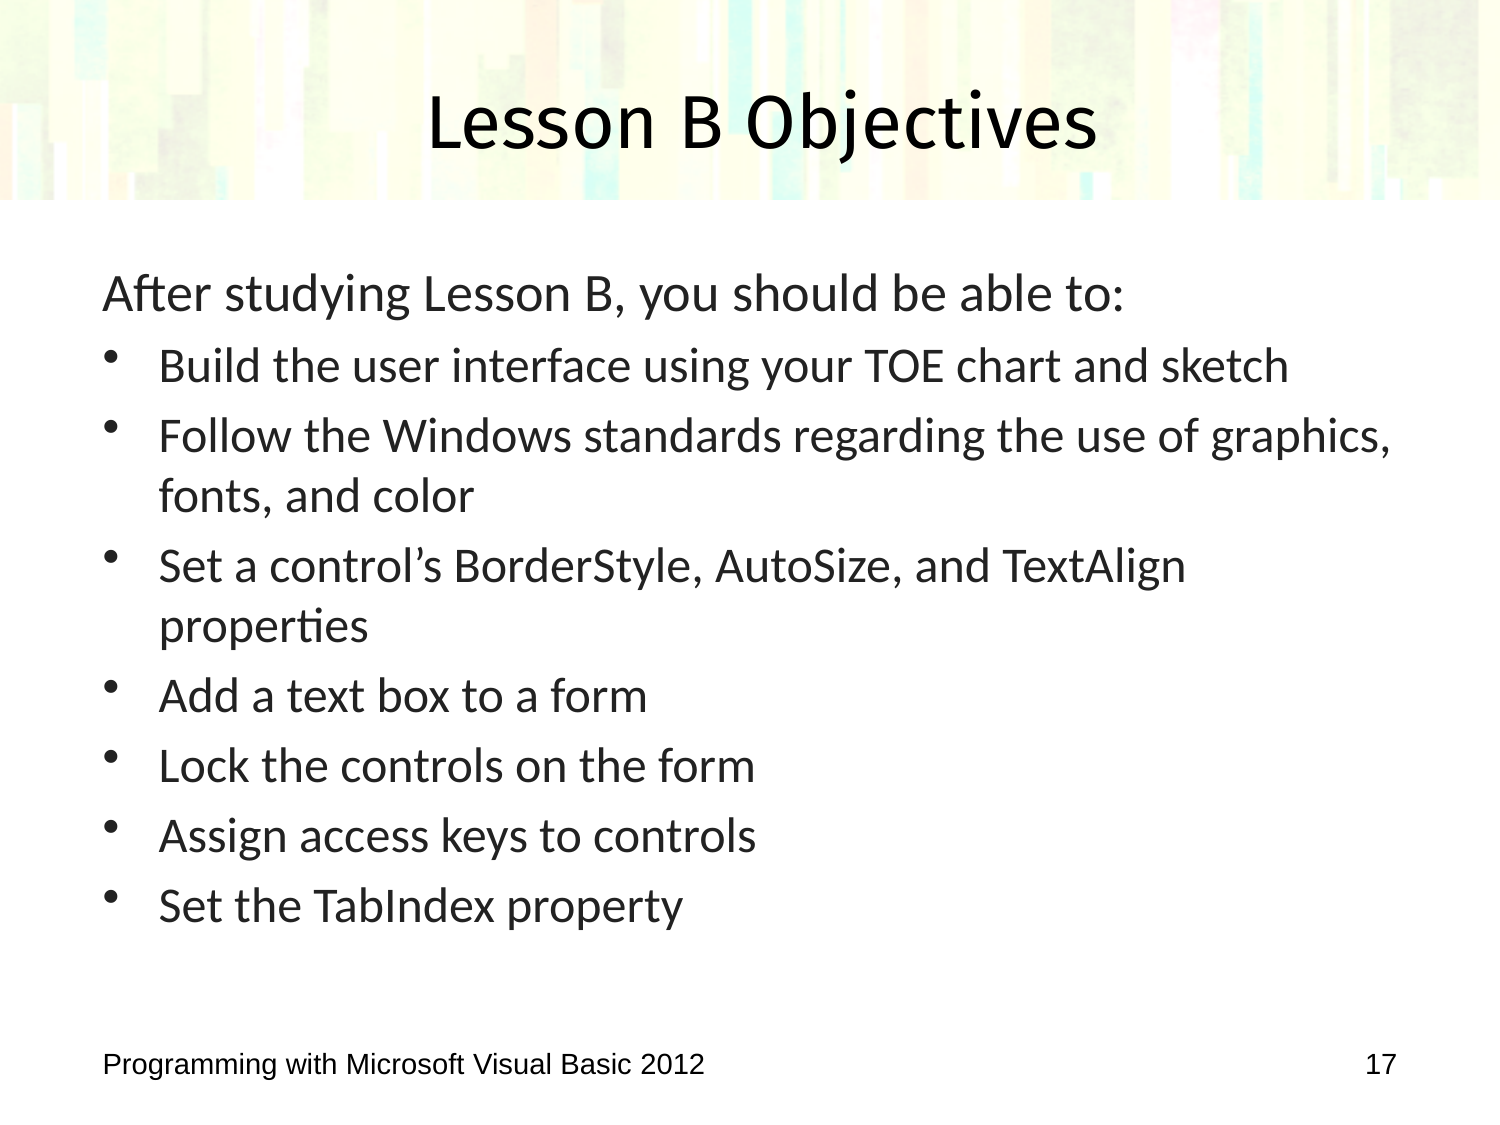

# Lesson B Objectives
After studying Lesson B, you should be able to:
Build the user interface using your TOE chart and sketch
Follow the Windows standards regarding the use of graphics, fonts, and color
Set a control’s BorderStyle, AutoSize, and TextAlign  properties
Add a text box to a form
Lock the controls on the form
Assign access keys to controls
Set the TabIndex property
Programming with Microsoft Visual Basic 2012
17